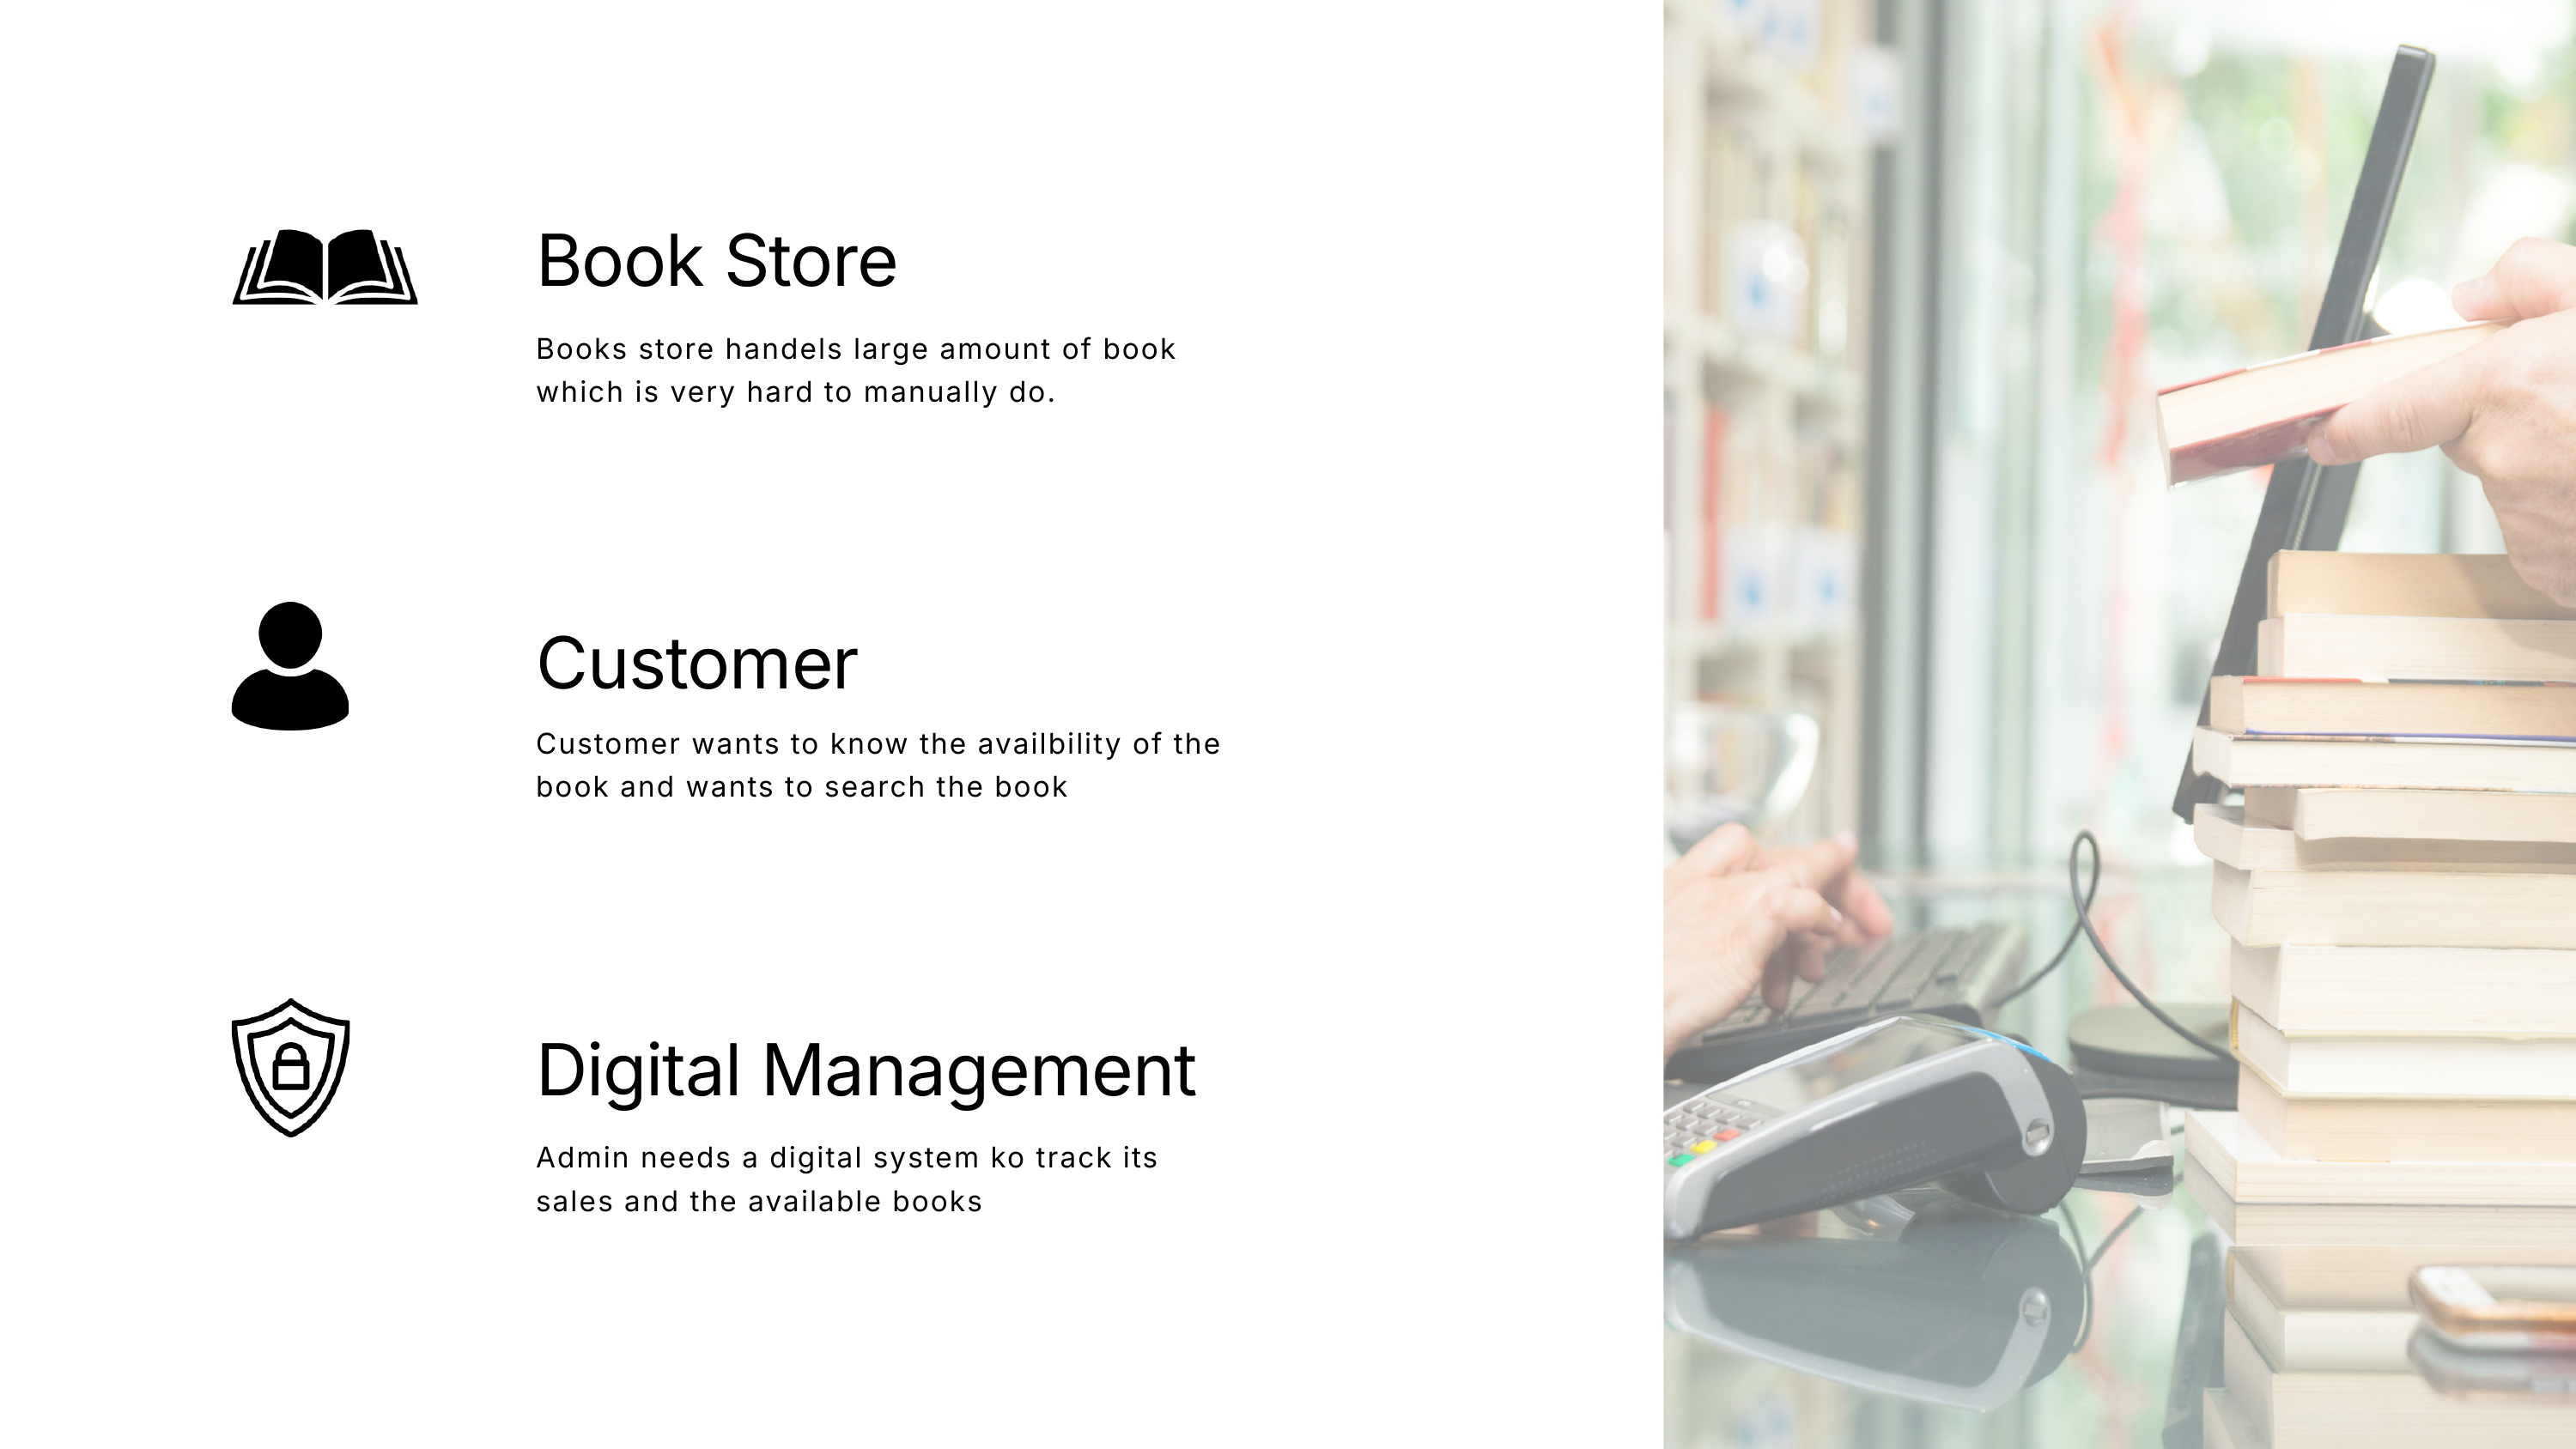

Book Store

Books store handels large amount of book which is very hard to manually do.

Customer
Customer wants to know the availbility of the book and wants to search the book

Digital Management
Admin needs a digital system ko track its sales and the available books